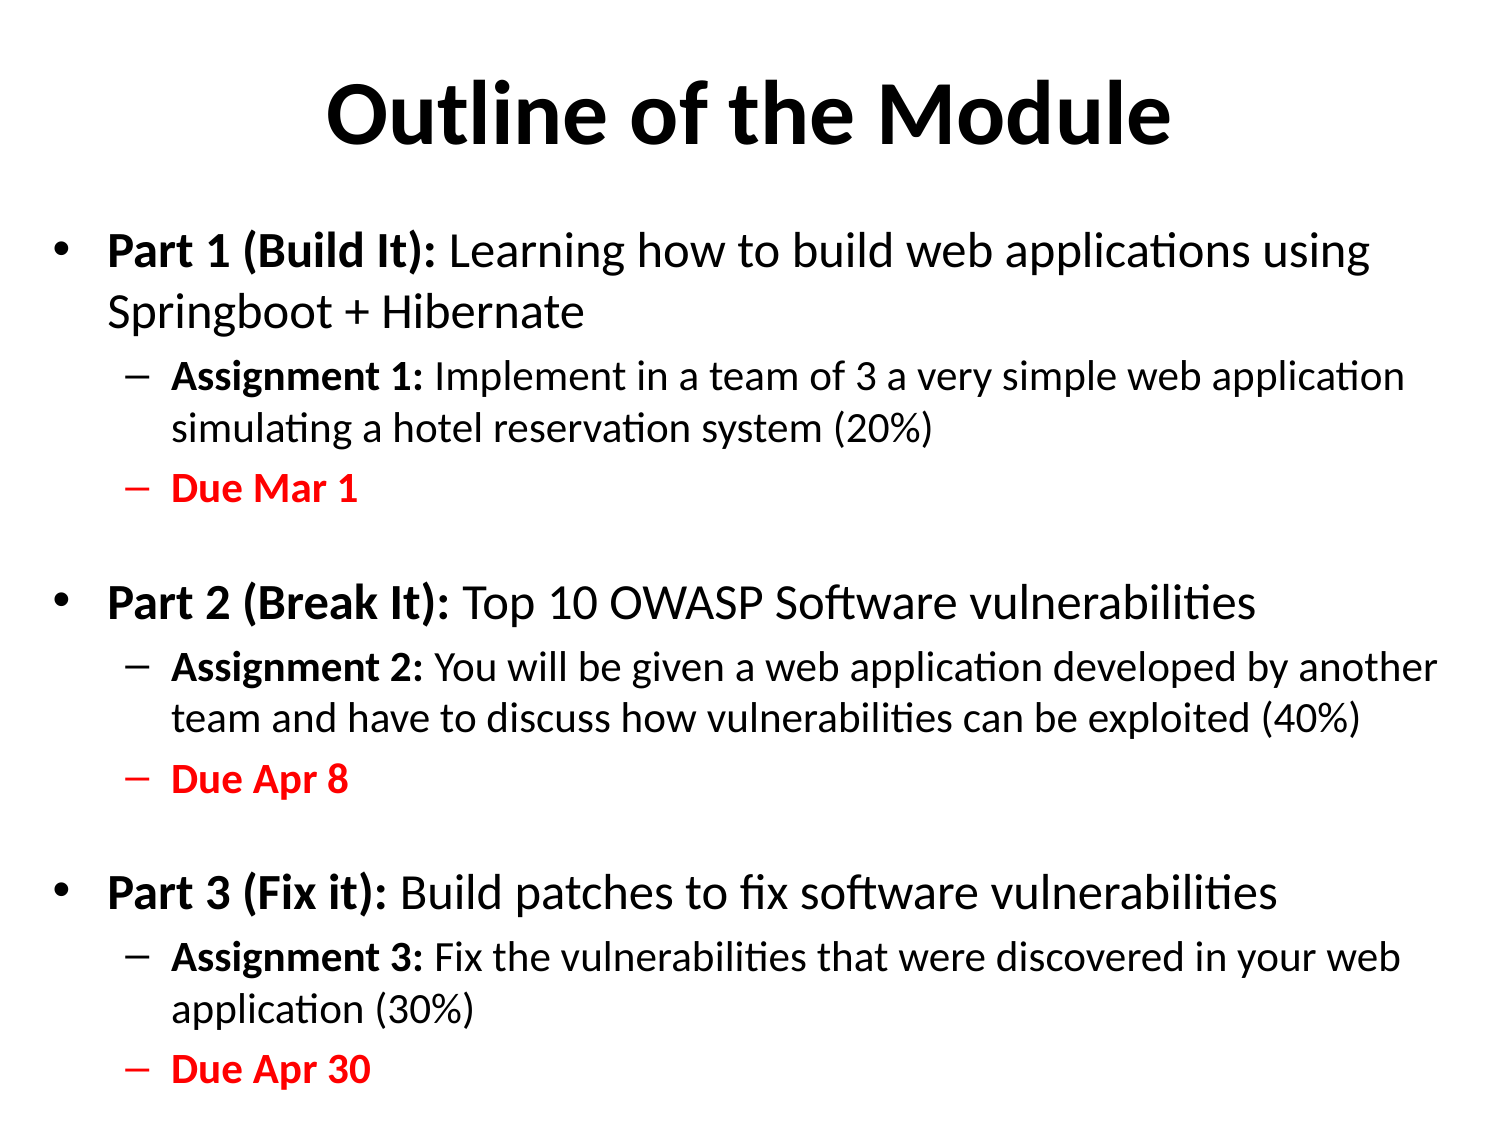

Outline of the Module
Part 1 (Build It): Learning how to build web applications using Springboot + Hibernate
Assignment 1: Implement in a team of 3 a very simple web application simulating a hotel reservation system (20%)
Due Mar 1

Part 2 (Break It): Top 10 OWASP Software vulnerabilities
Assignment 2: You will be given a web application developed by another team and have to discuss how vulnerabilities can be exploited (40%)
Due Apr 8

Part 3 (Fix it): Build patches to fix software vulnerabilities
Assignment 3: Fix the vulnerabilities that were discovered in your web application (30%)
Due Apr 30